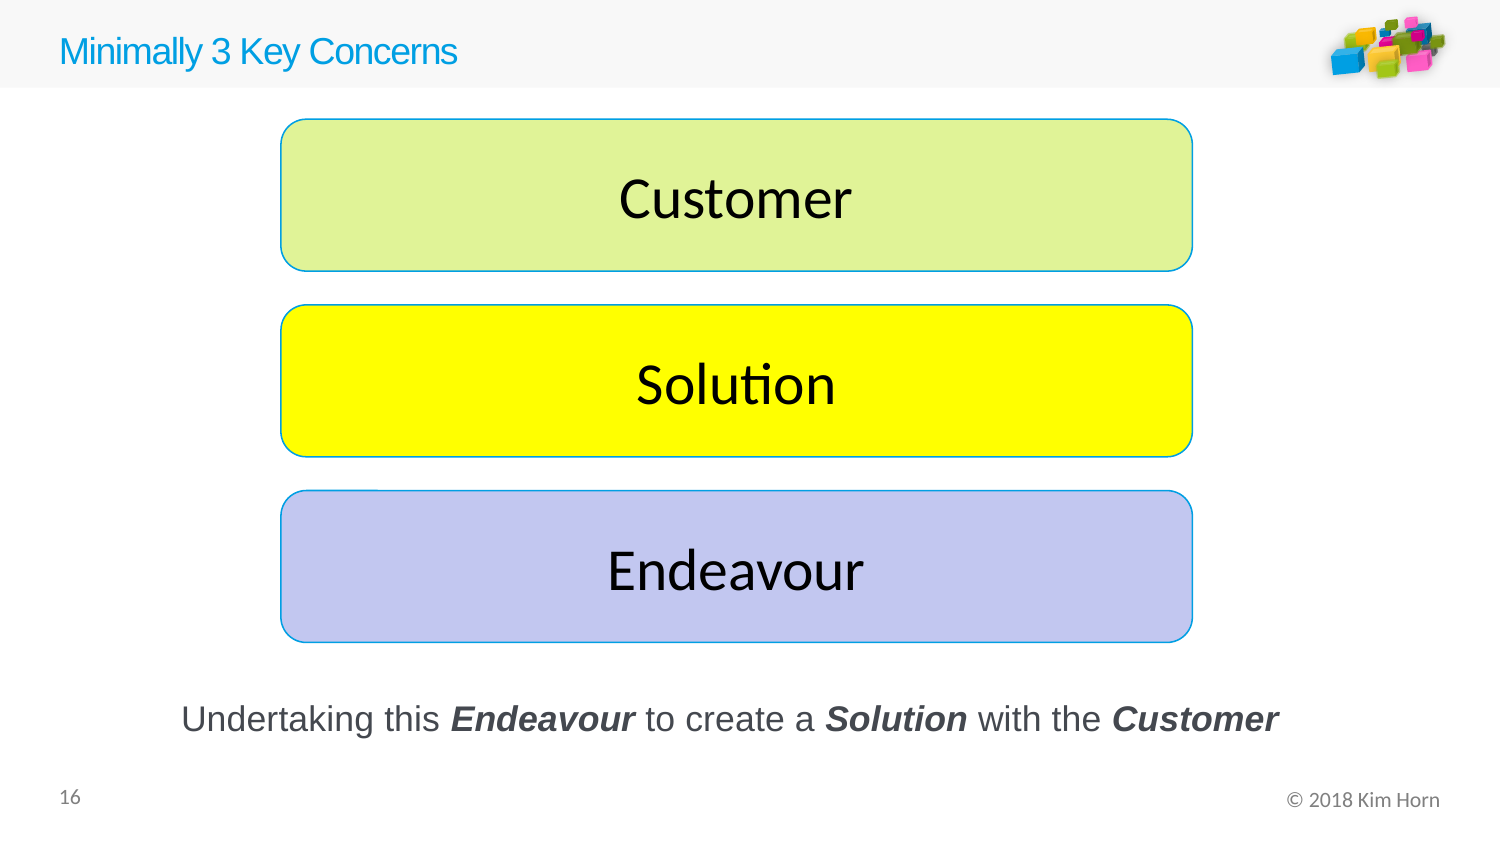

# Minimally 3 Key Concerns
Customer
Solution
Endeavour
Undertaking this Endeavour to create a Solution with the Customer